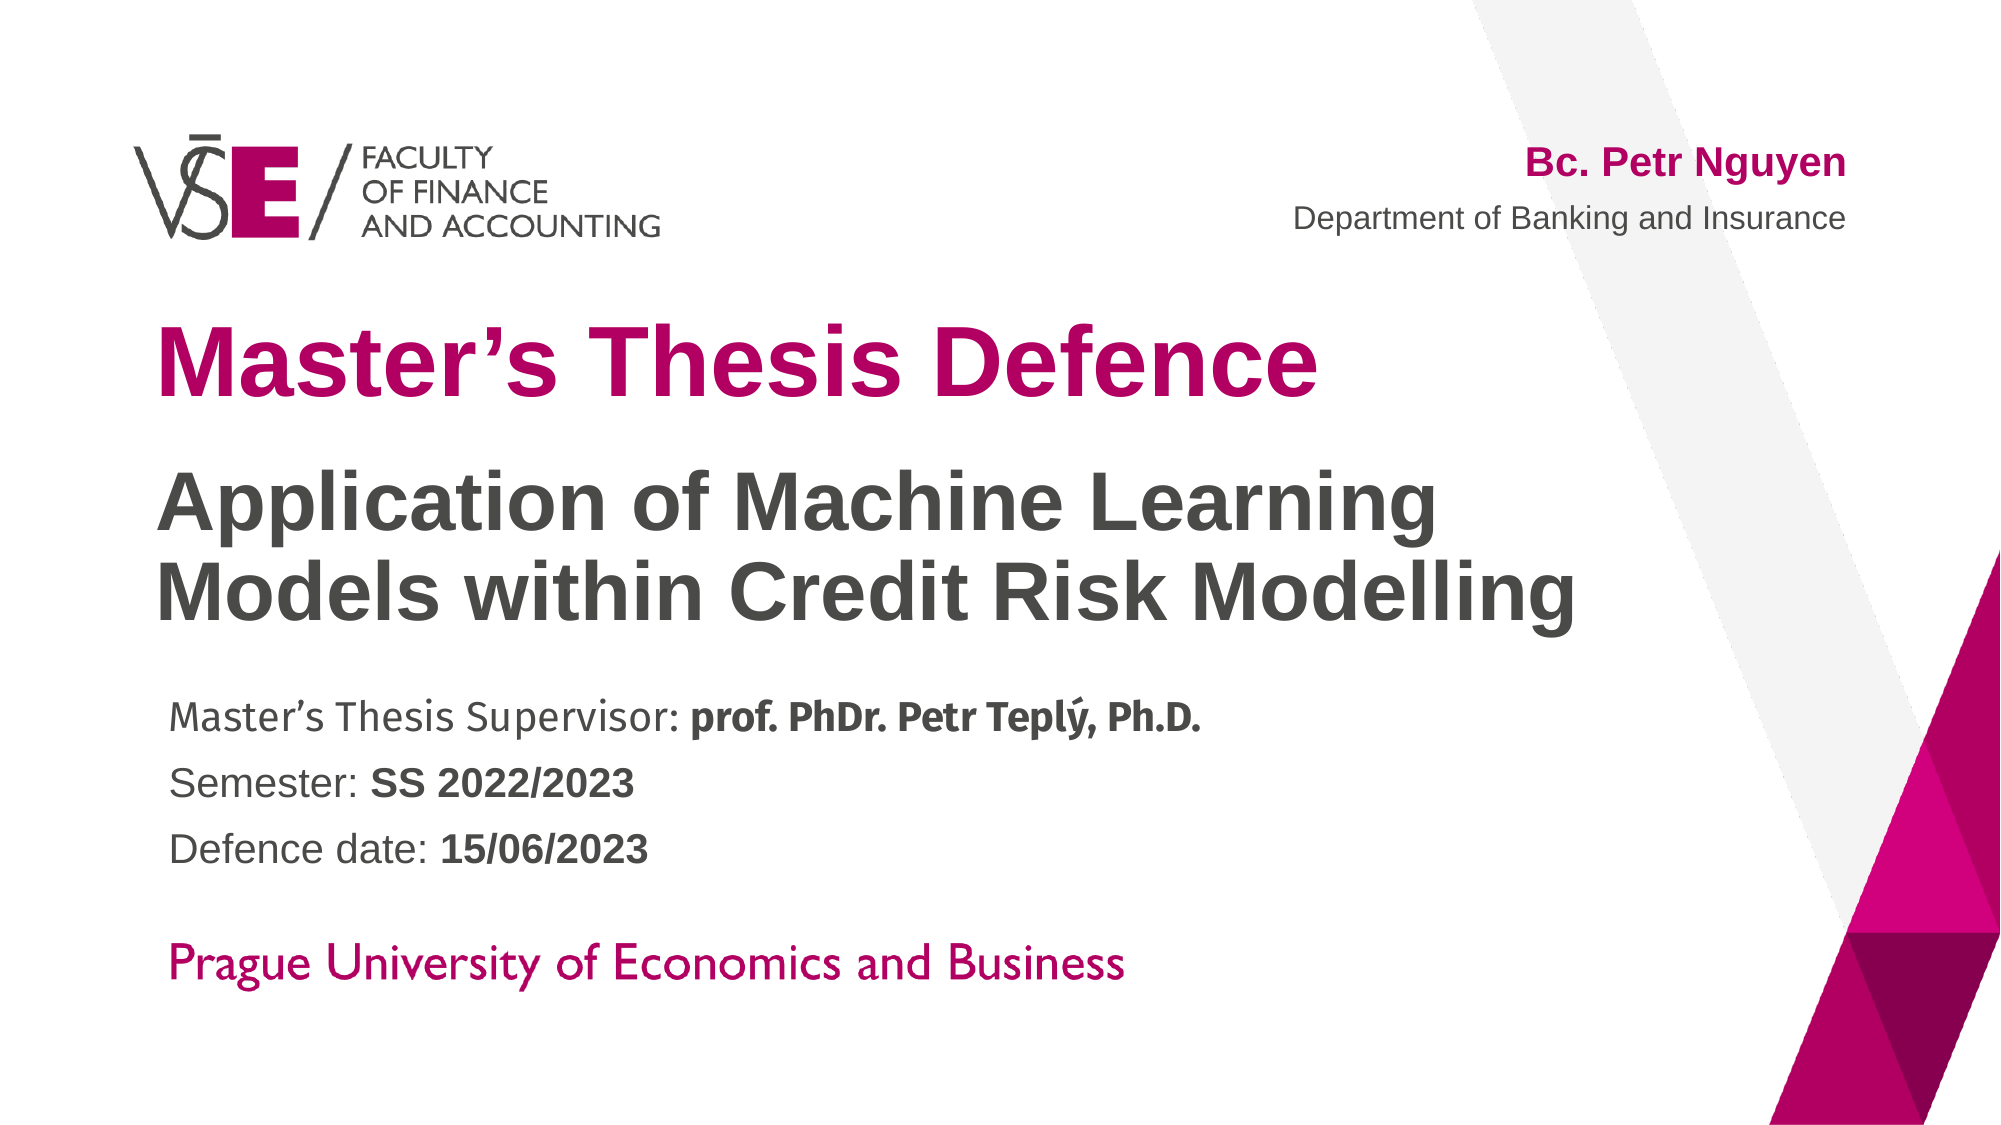

Bc. Petr Nguyen
Department of Banking and Insurance
Master’s Thesis Defence
# Application of Machine Learning Models within Credit Risk Modelling
Master’s Thesis Supervisor: prof. PhDr. Petr Teplý, Ph.D.
Semester: SS 2022/2023
Defence date: 15/06/2023